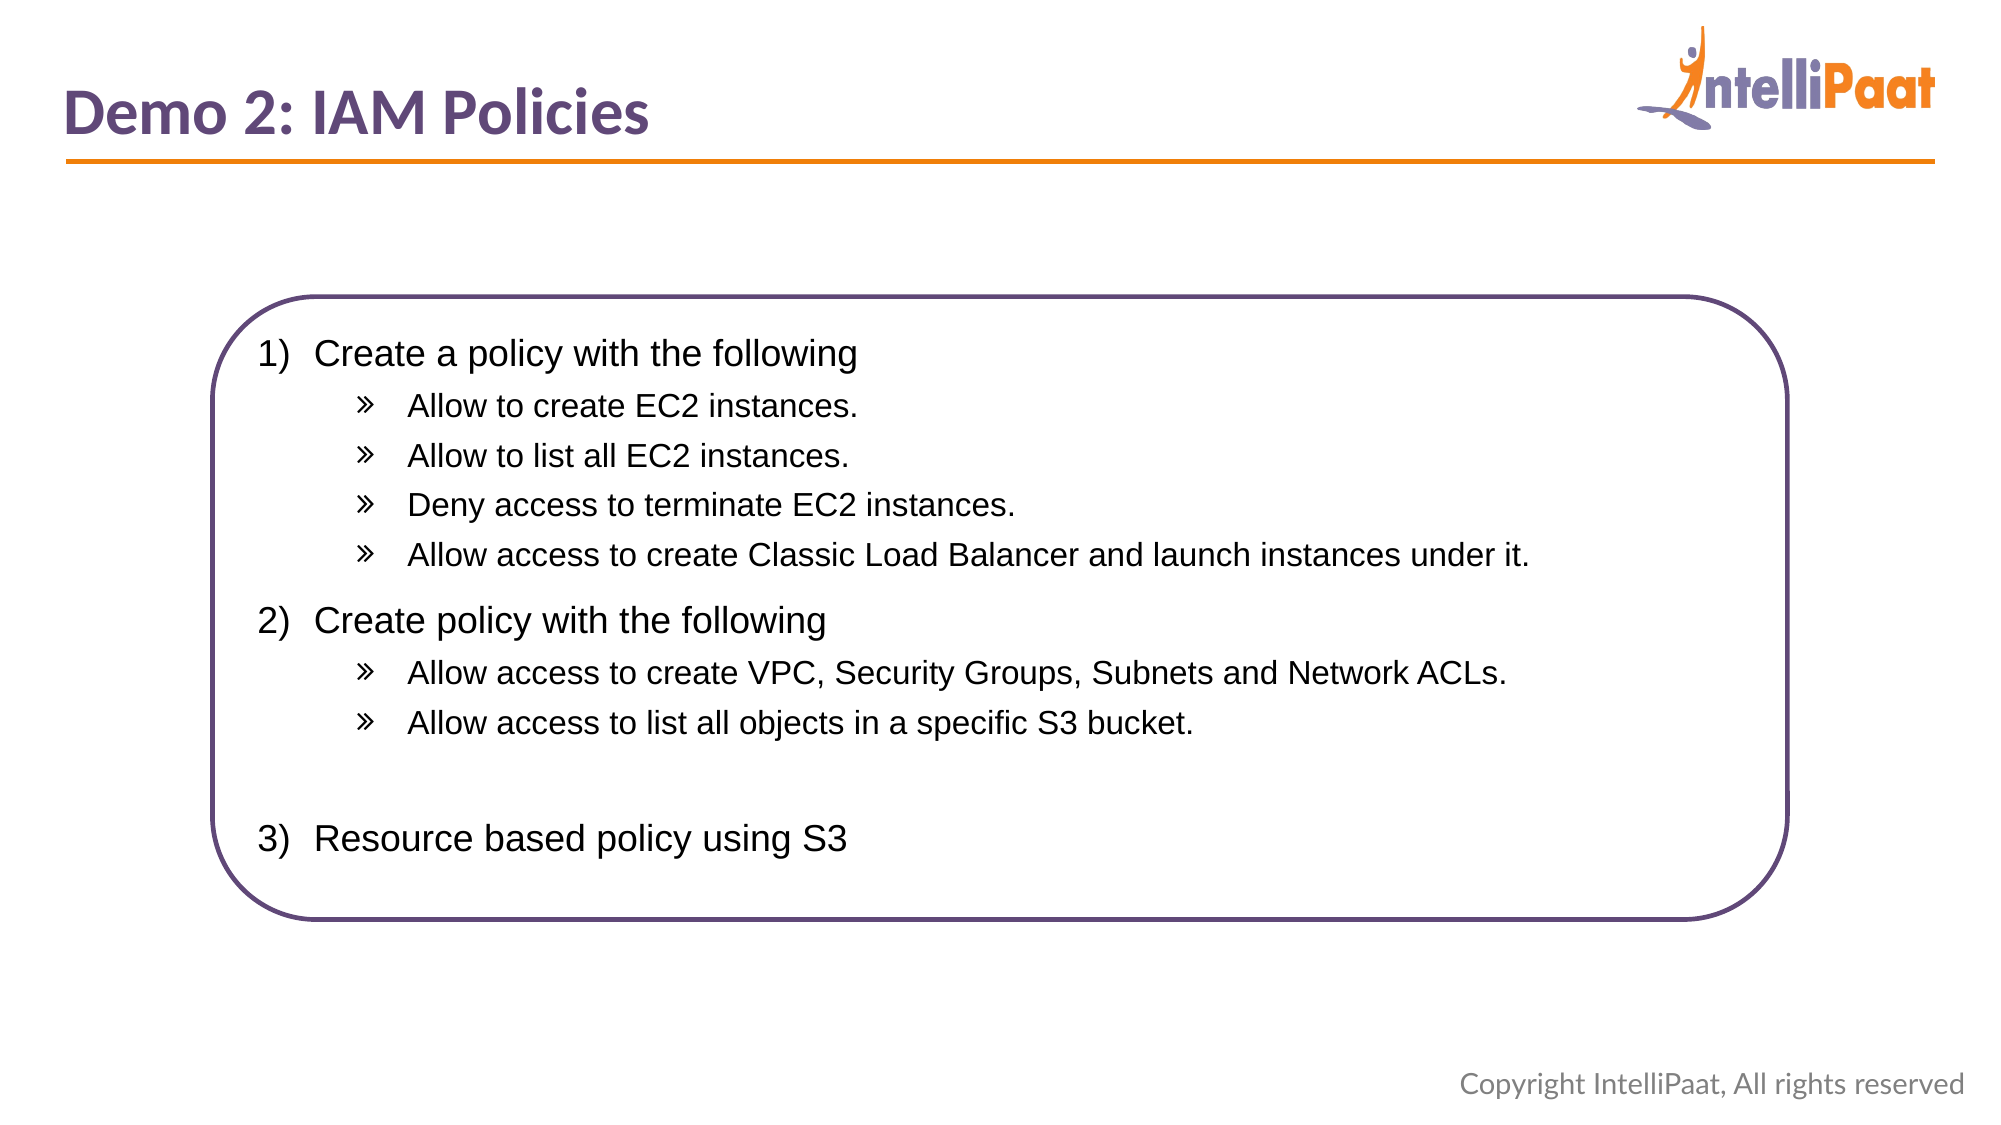

Demo 2: IAM Policies
Create a policy with the following
Allow to create EC2 instances.
Allow to list all EC2 instances.
Deny access to terminate EC2 instances.
Allow access to create Classic Load Balancer and launch instances under it.
Create policy with the following
Allow access to create VPC, Security Groups, Subnets and Network ACLs.
Allow access to list all objects in a specific S3 bucket.

Resource based policy using S3